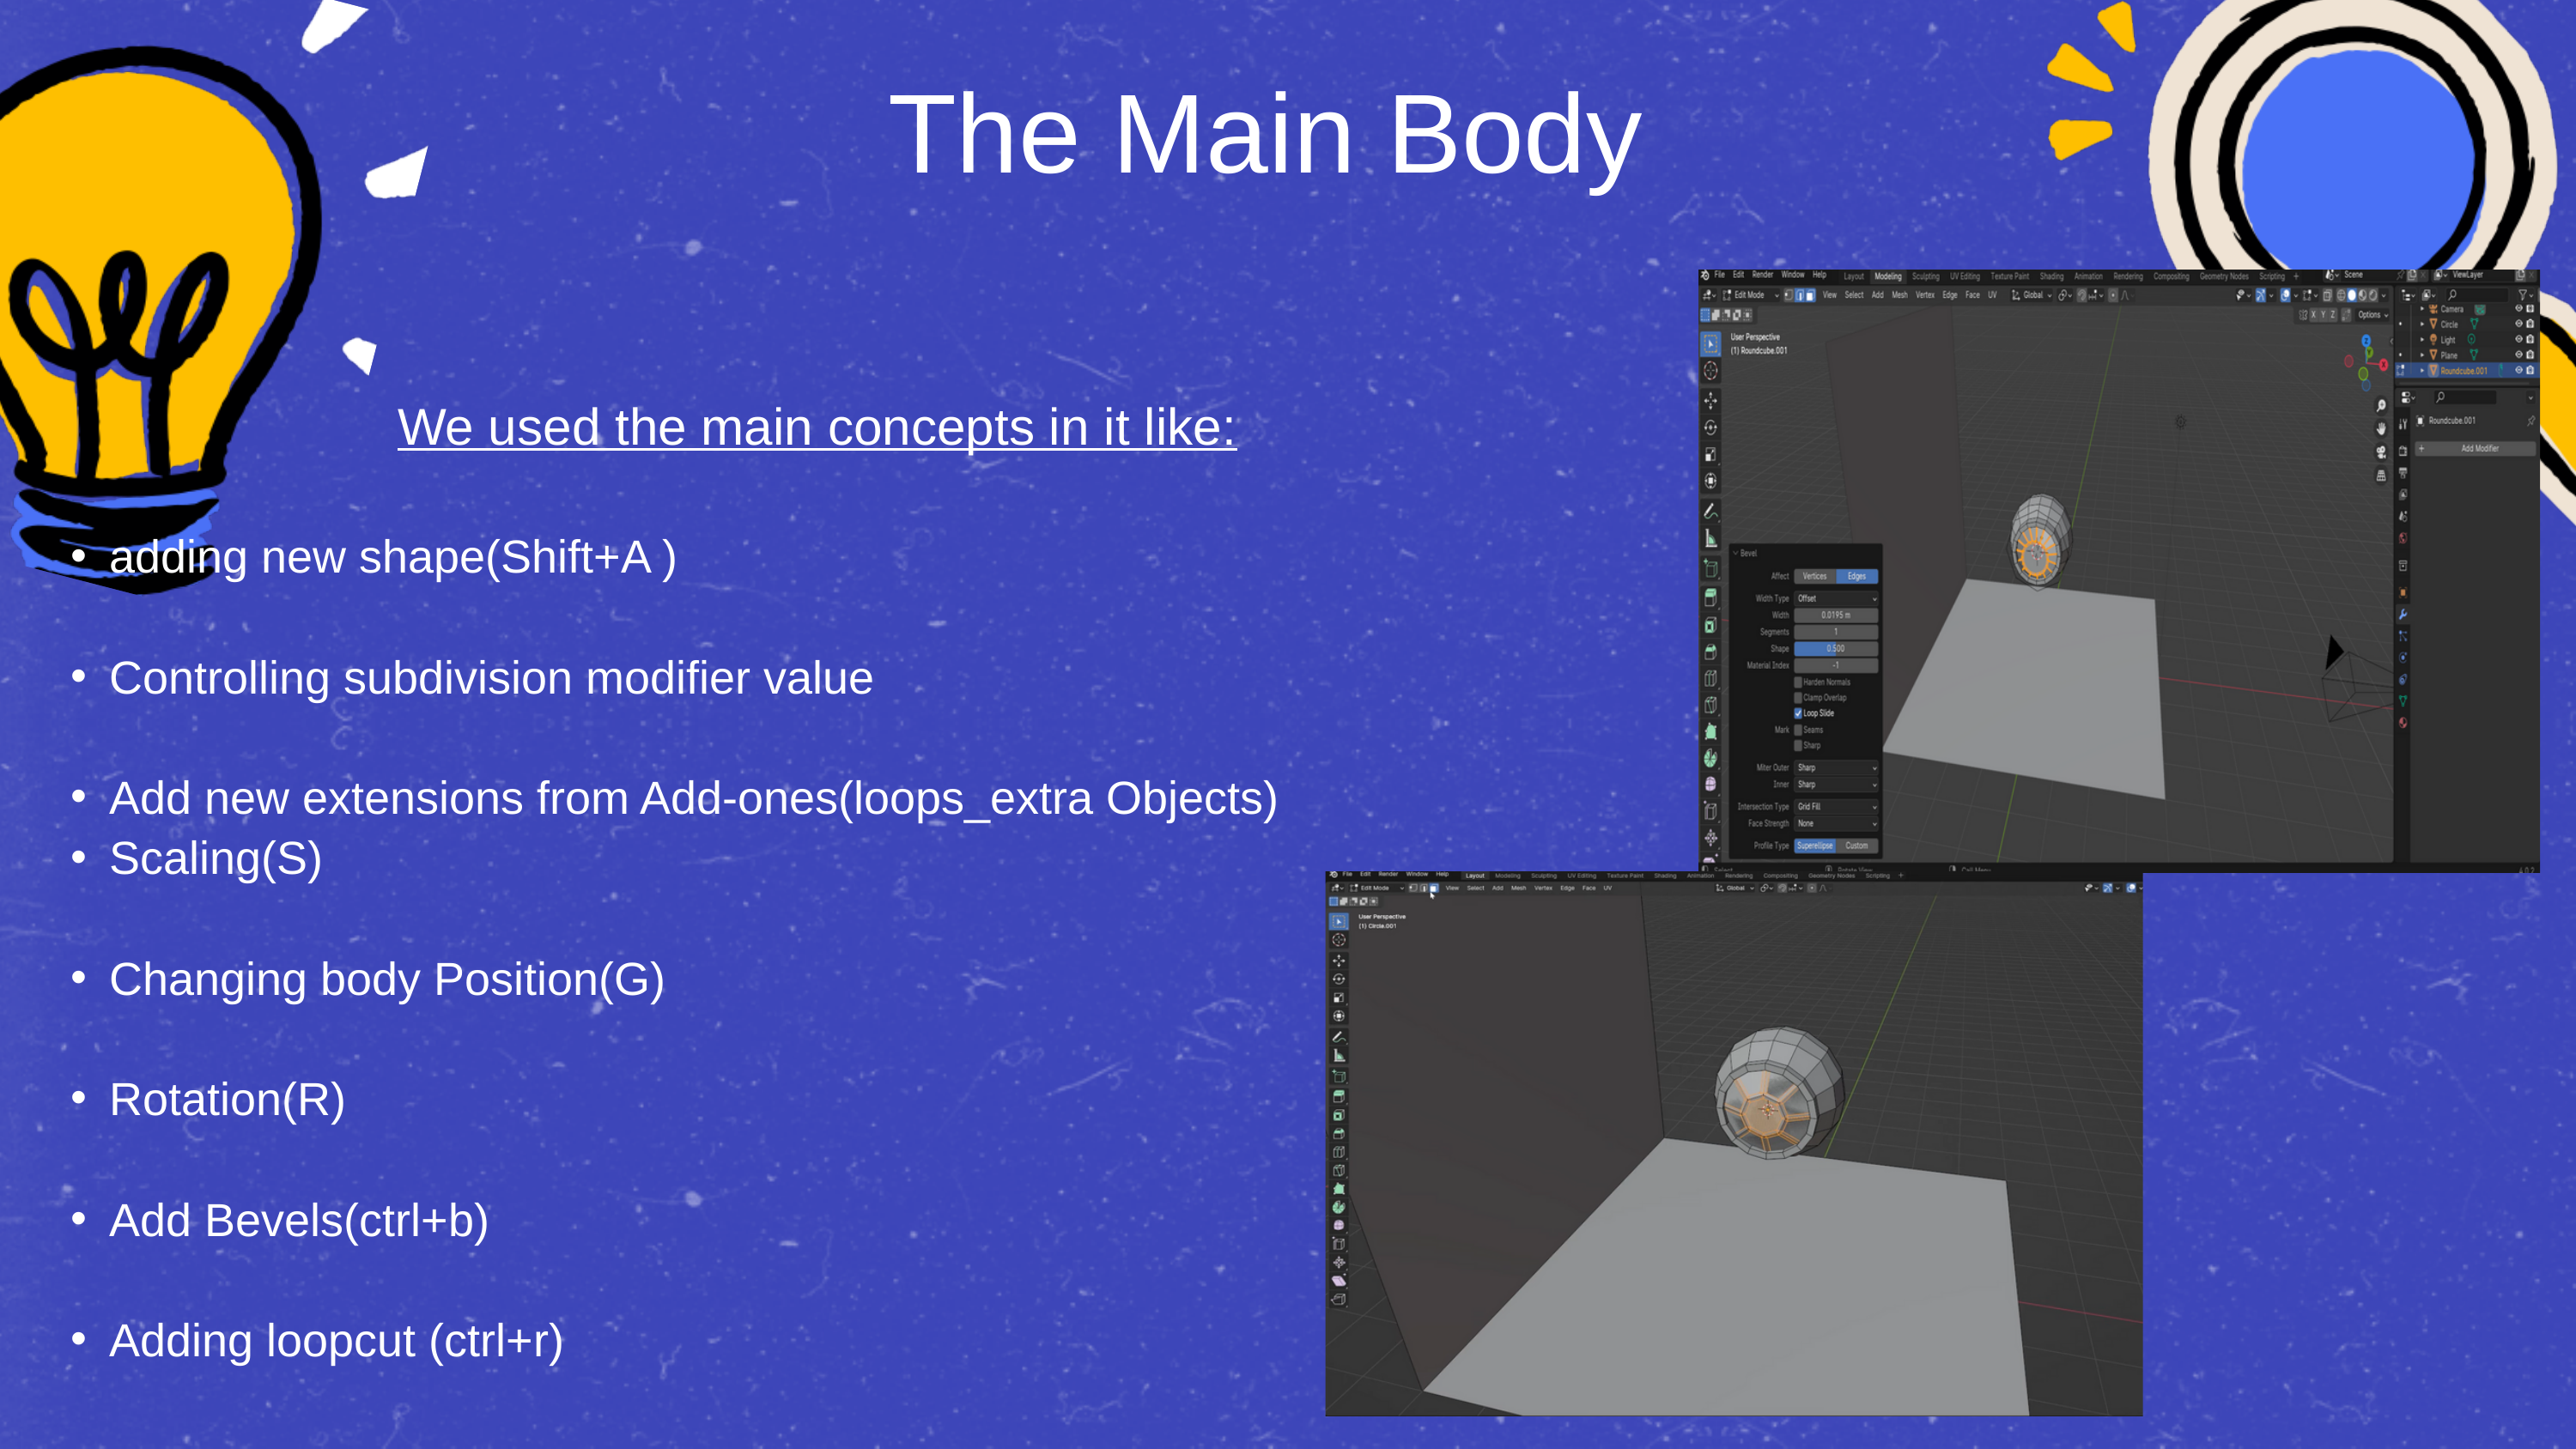

The Main Body

                We used the main concepts in it like:

adding new shape(Shift+A )

Controlling subdivision modifier value

Add new extensions from Add-ones(loops_extra Objects)
Scaling(S)

Changing body Position(G)

Rotation(R)

Add Bevels(ctrl+b)

Adding loopcut (ctrl+r)